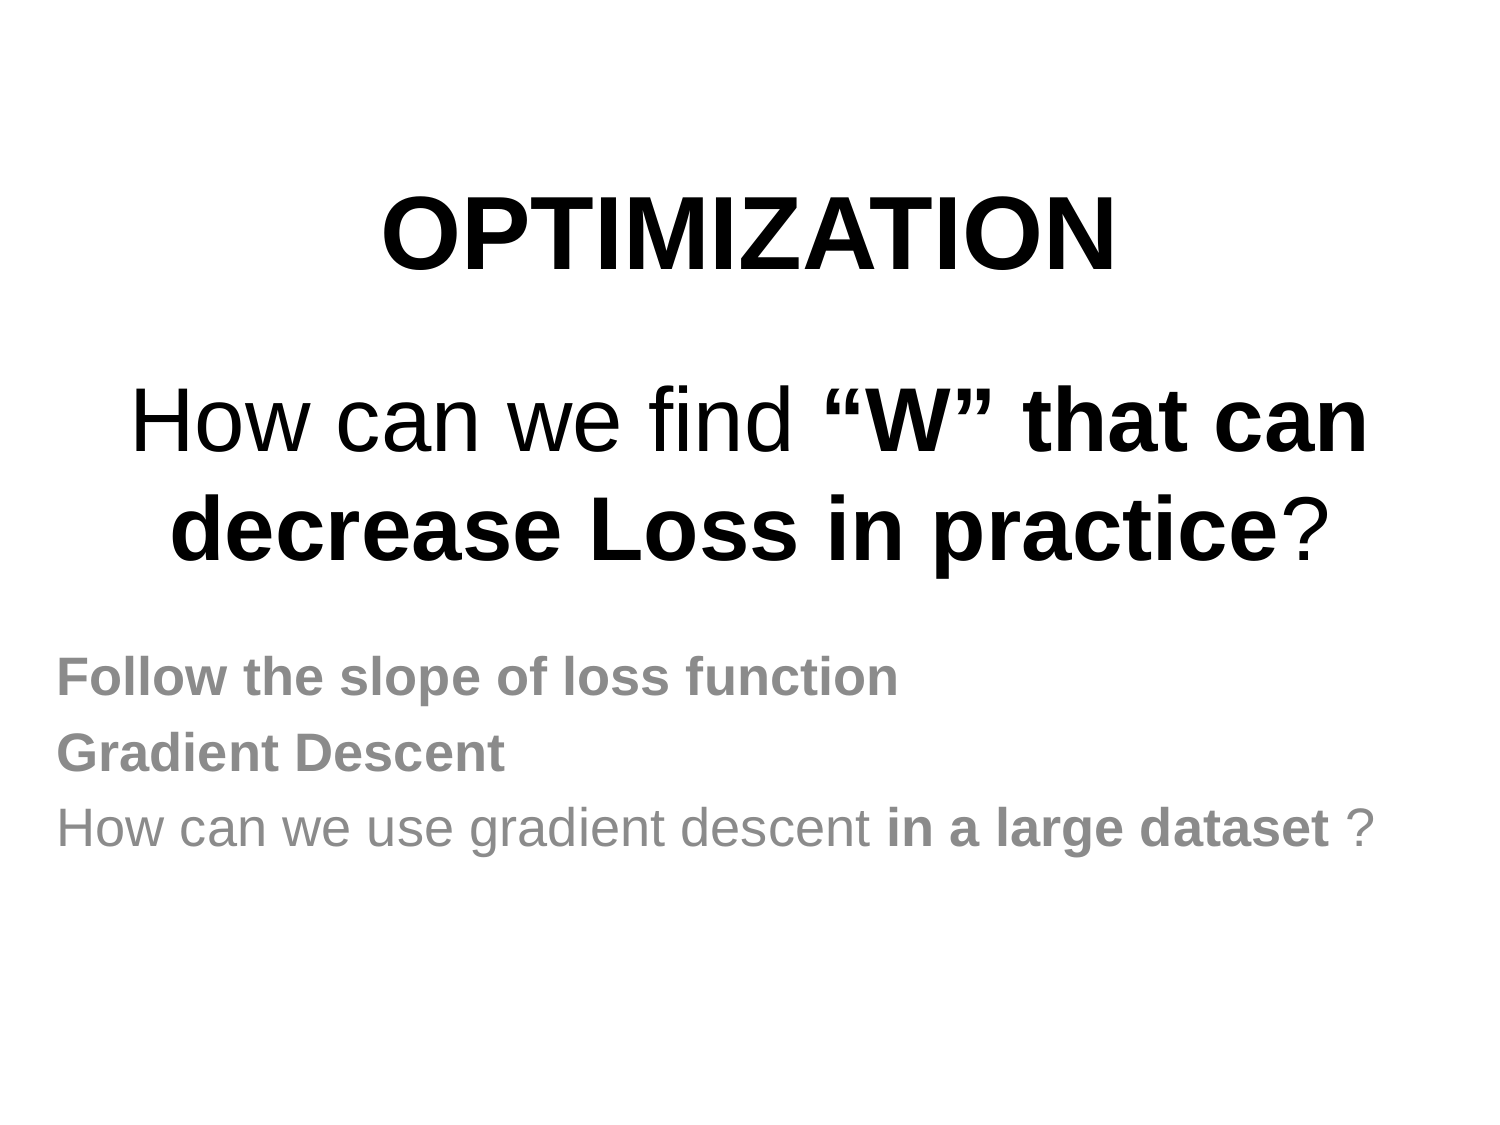

OPTIMIZATION
# How can we find “W” that can decrease Loss in practice?
Follow the slope of loss function
Gradient Descent
How can we use gradient descent in a large dataset ?